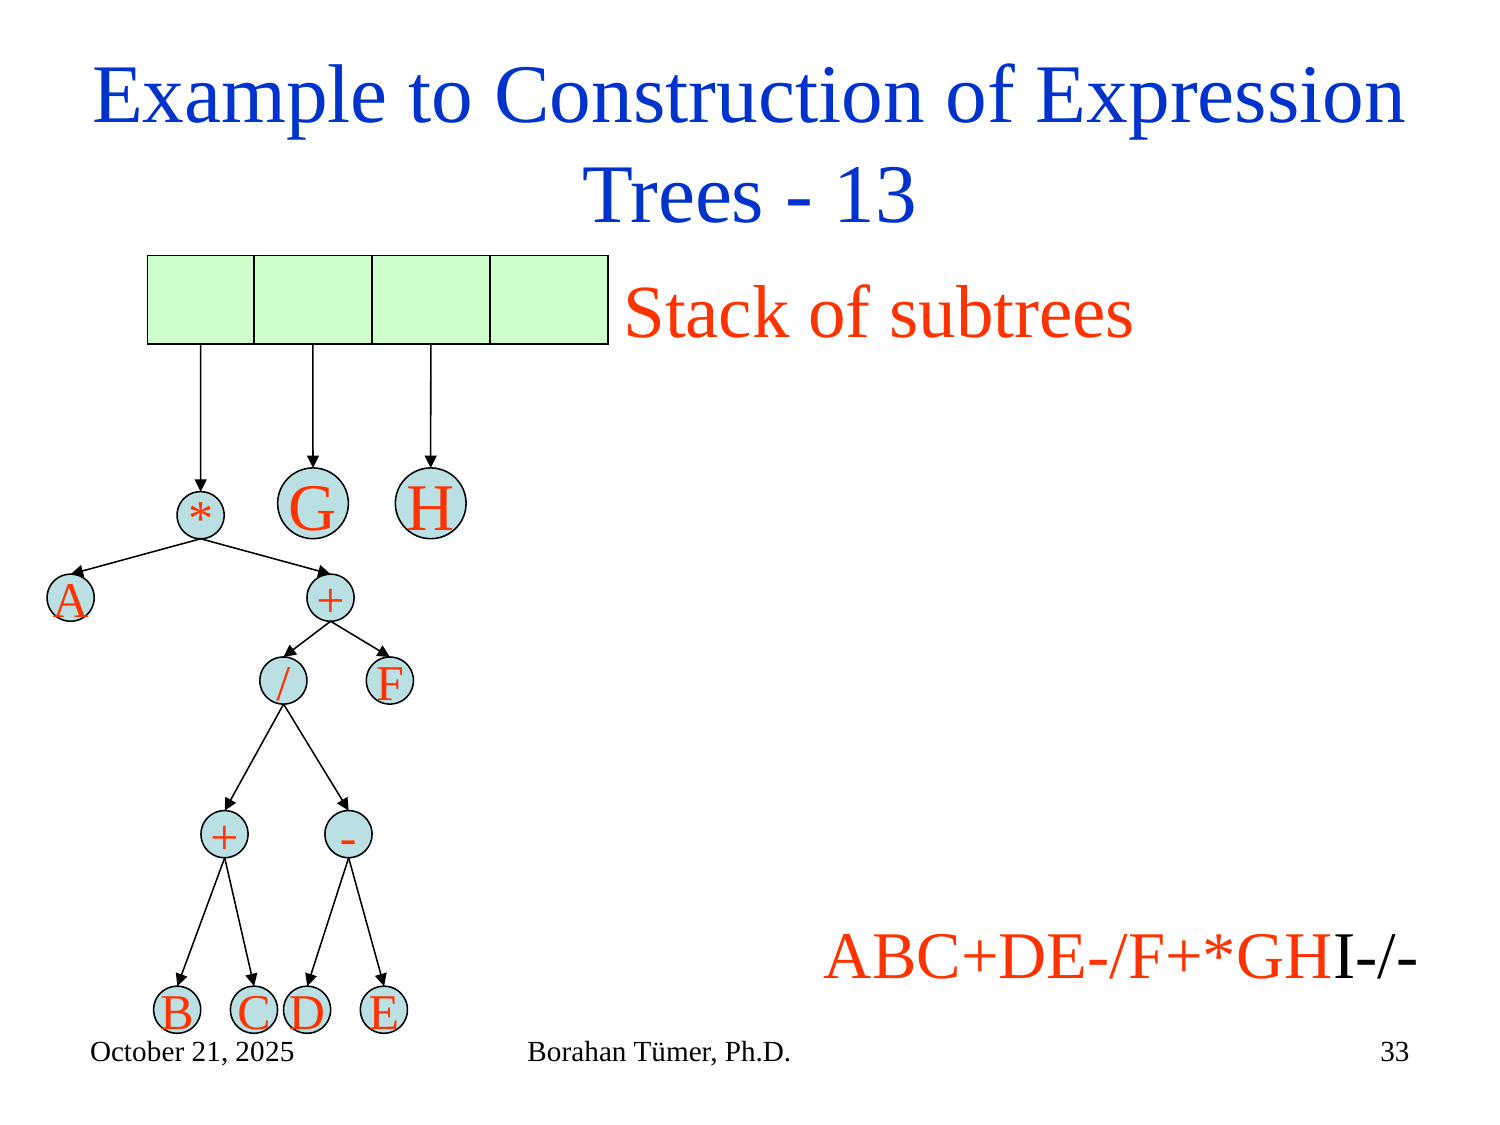

# Example to Construction of Expression Trees - 13

Stack of subtrees
G
H
*
A
+
/
+
B
C
-
D
E
F
ABC+DE-/F+*GHI-/-
October 21, 2025
Borahan Tümer, Ph.D.
33